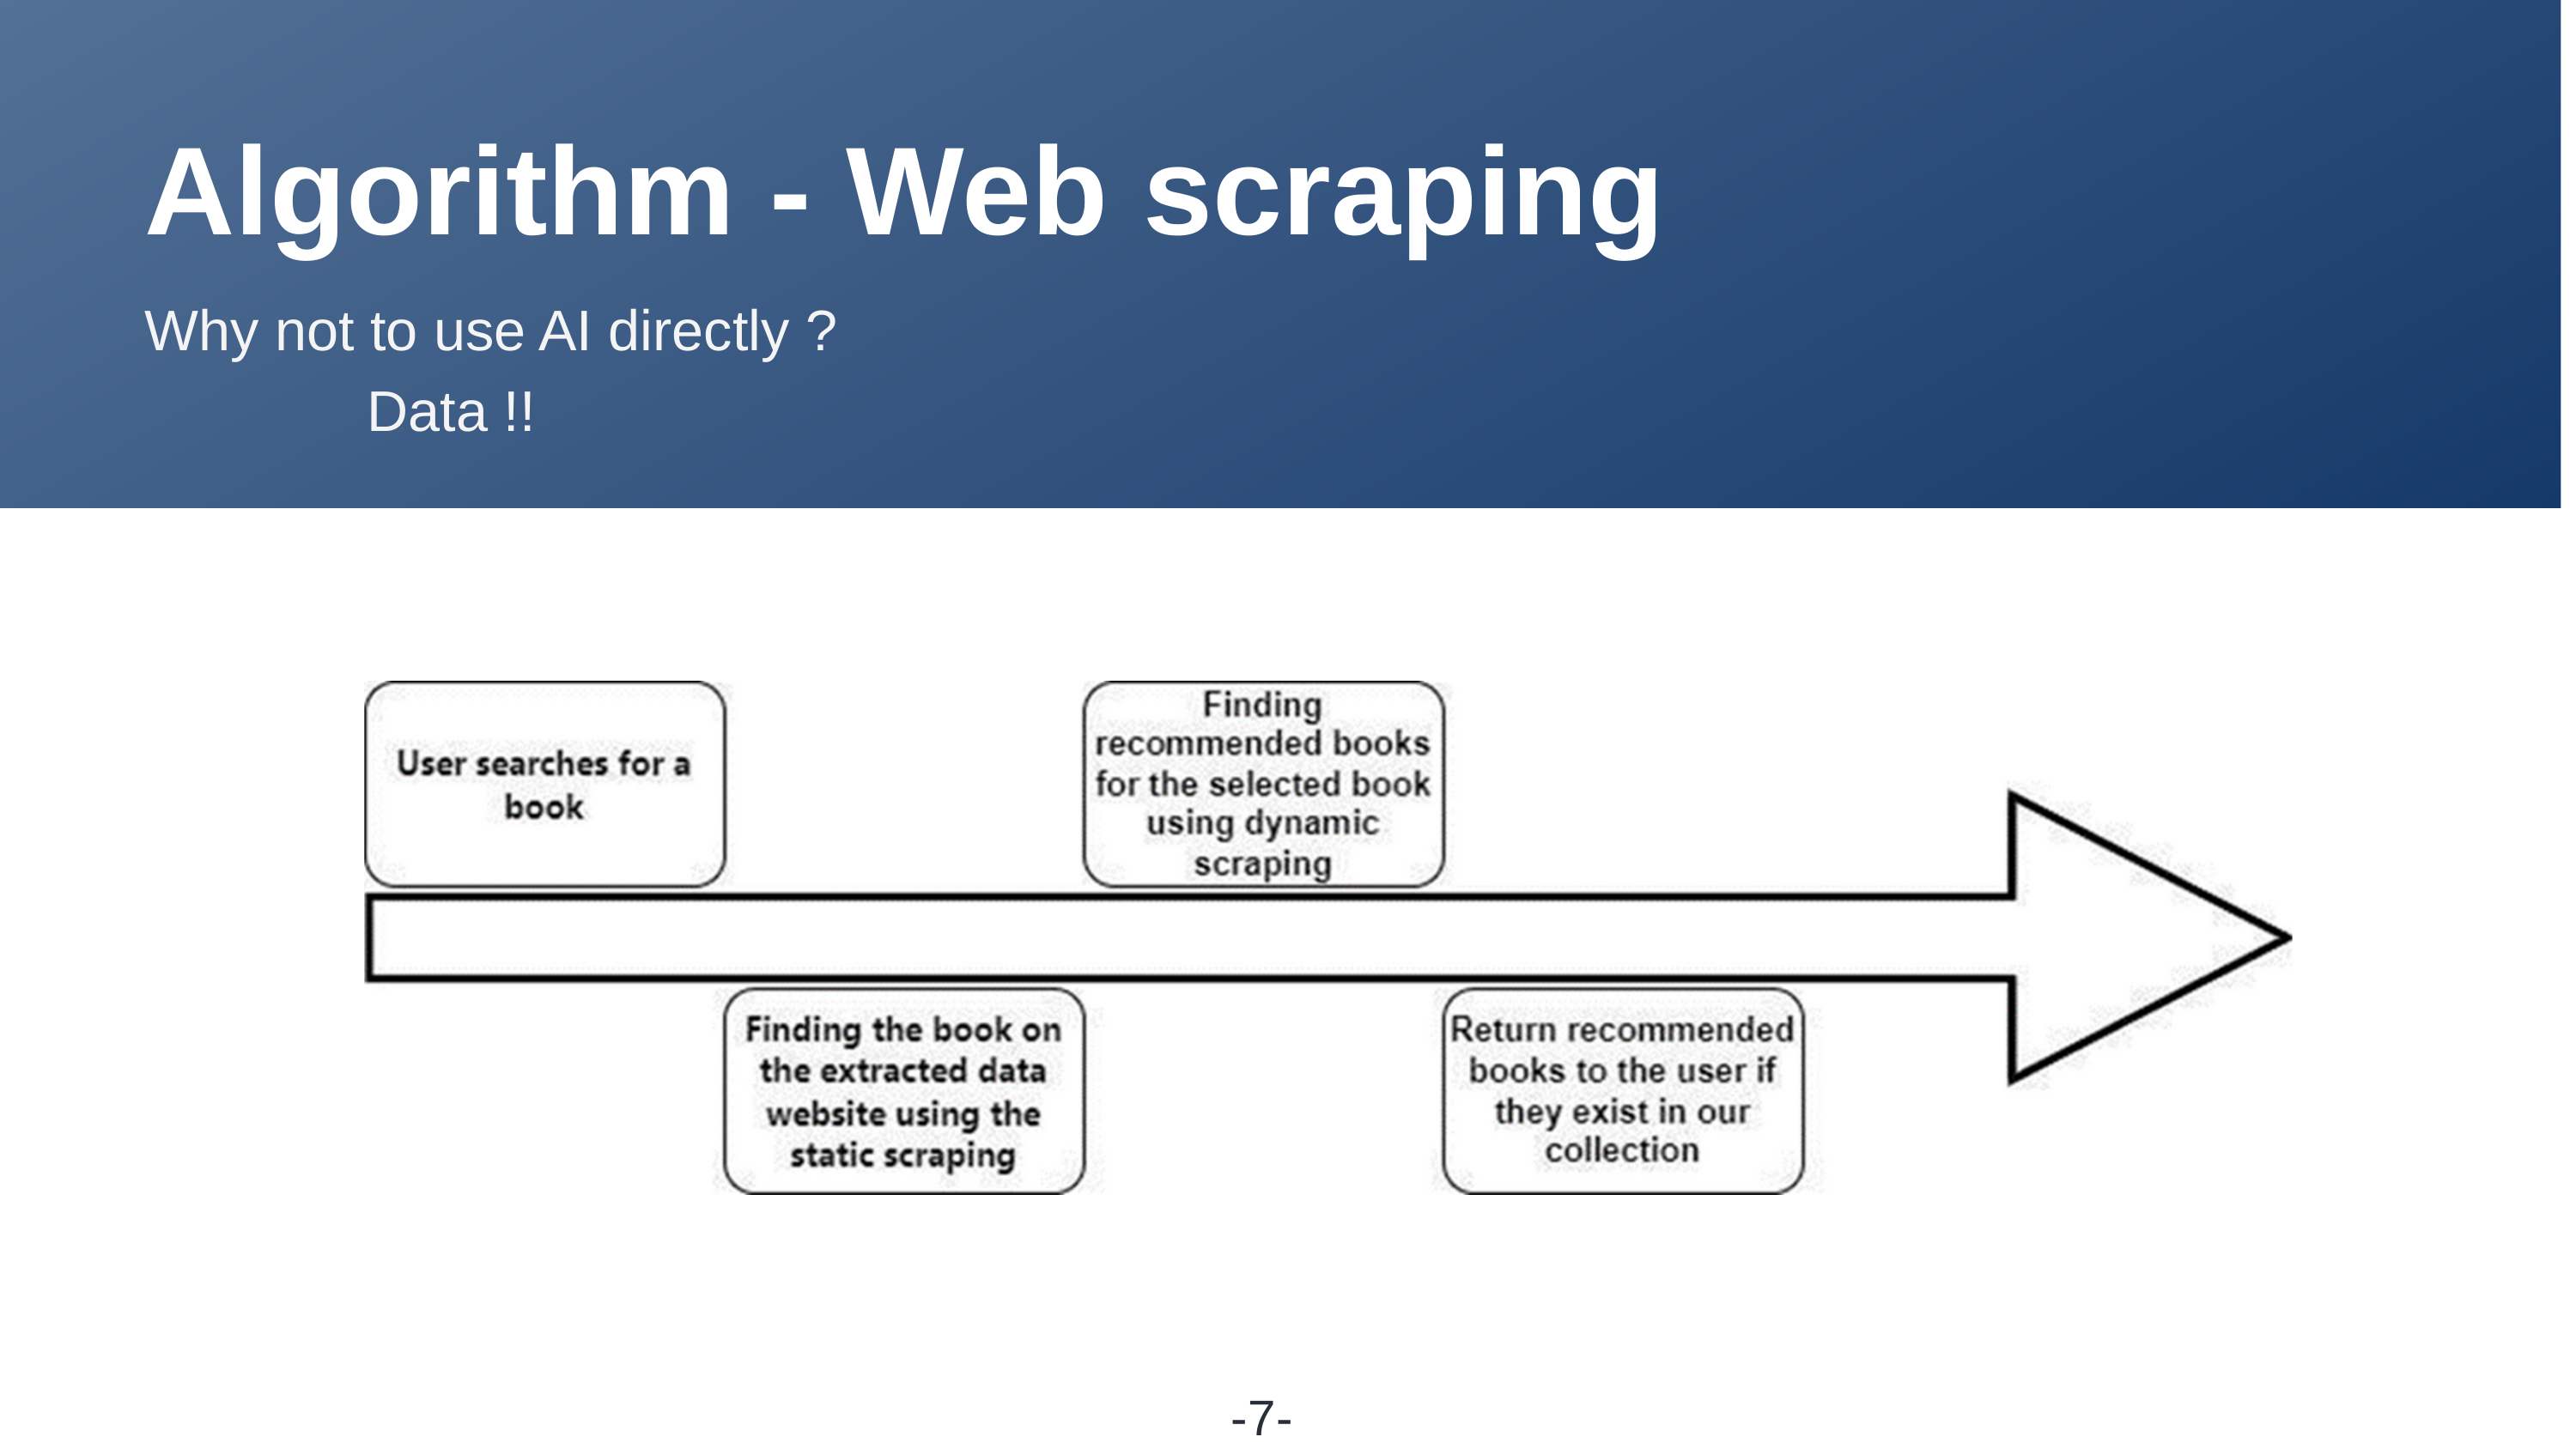

Algorithm - Web scraping
Why not to use AI directly ?
              Data !!

| -7- |
| --- |